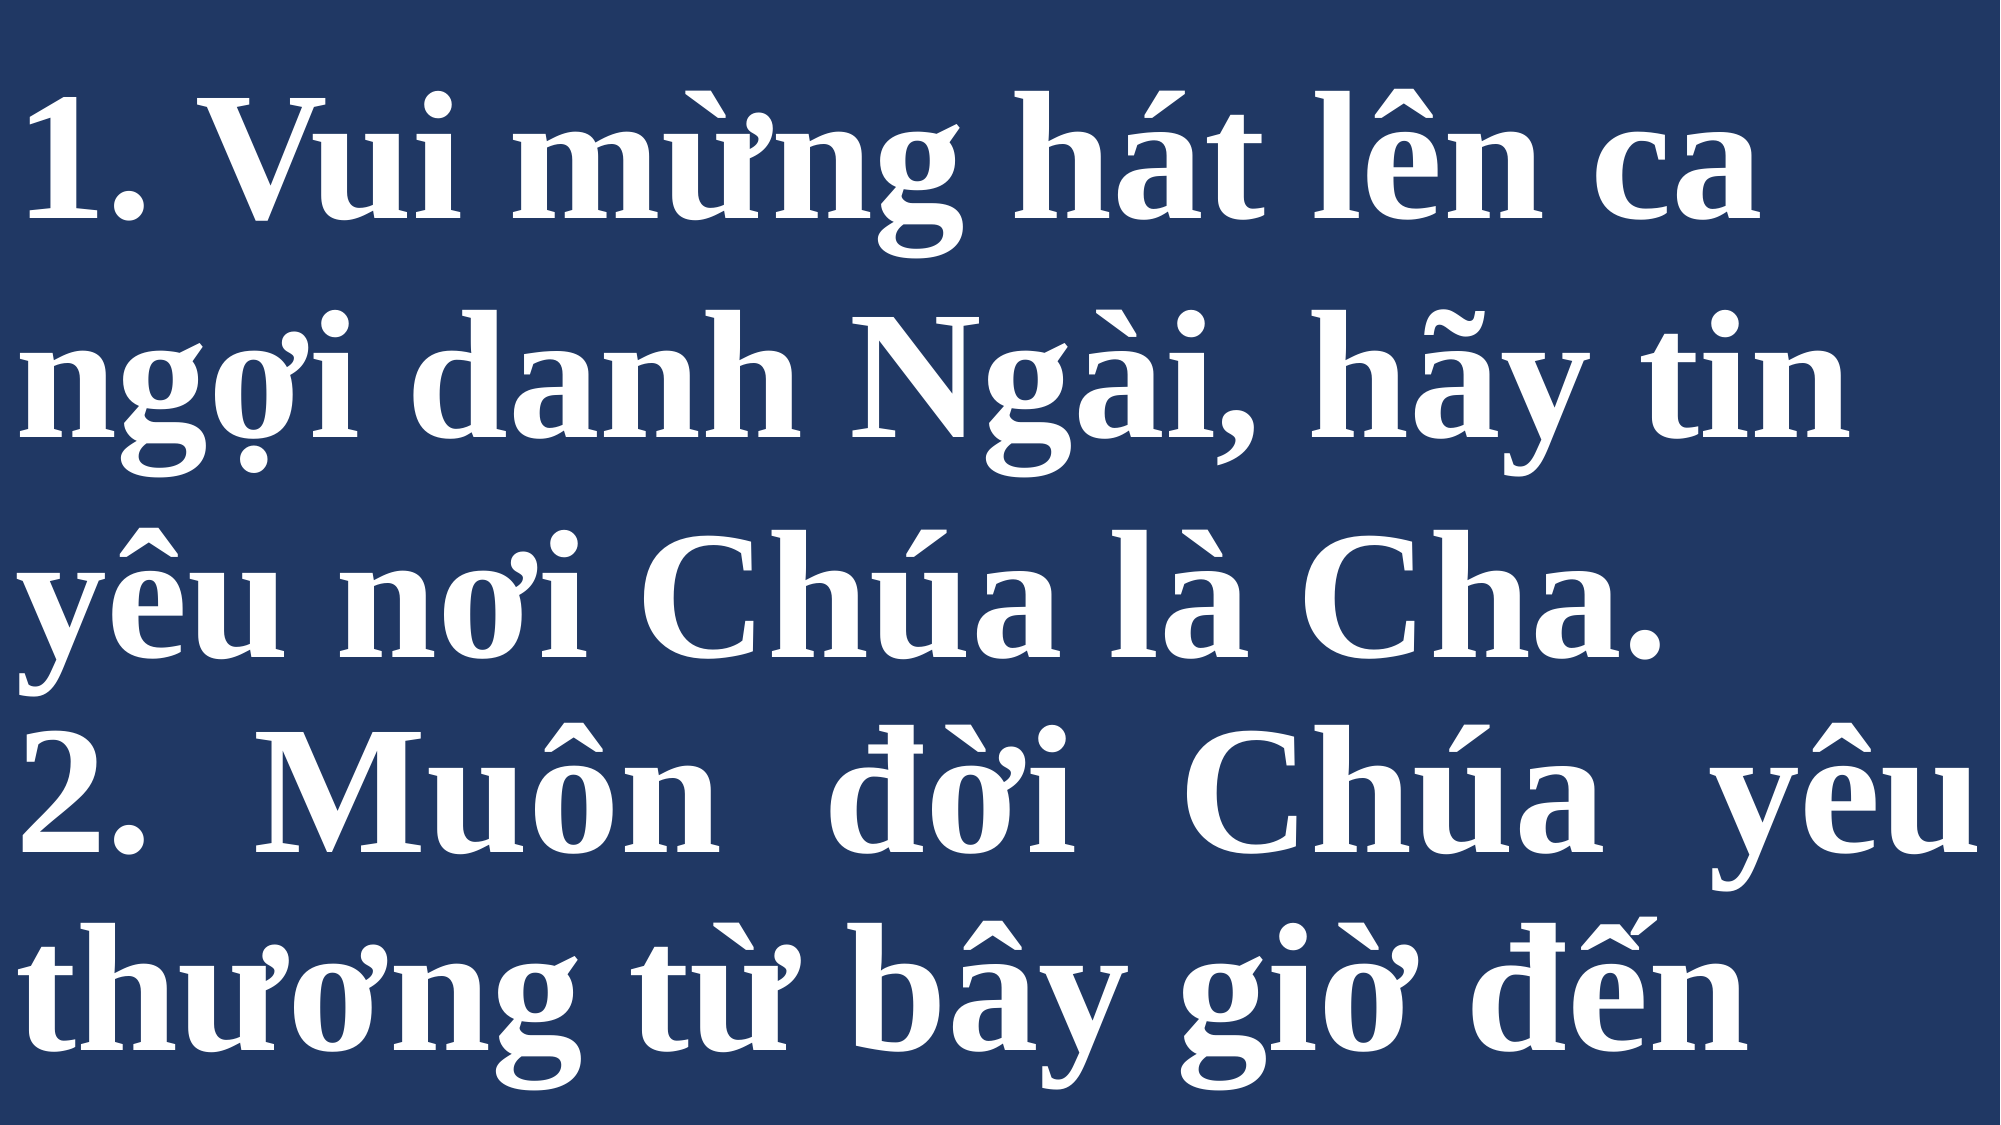

# 1. Vui mừng hát lên ca ngợi danh Ngài, hãy tin yêu nơi Chúa là Cha.
2. Muôn đời Chúa yêu thương từ bây giờ đến